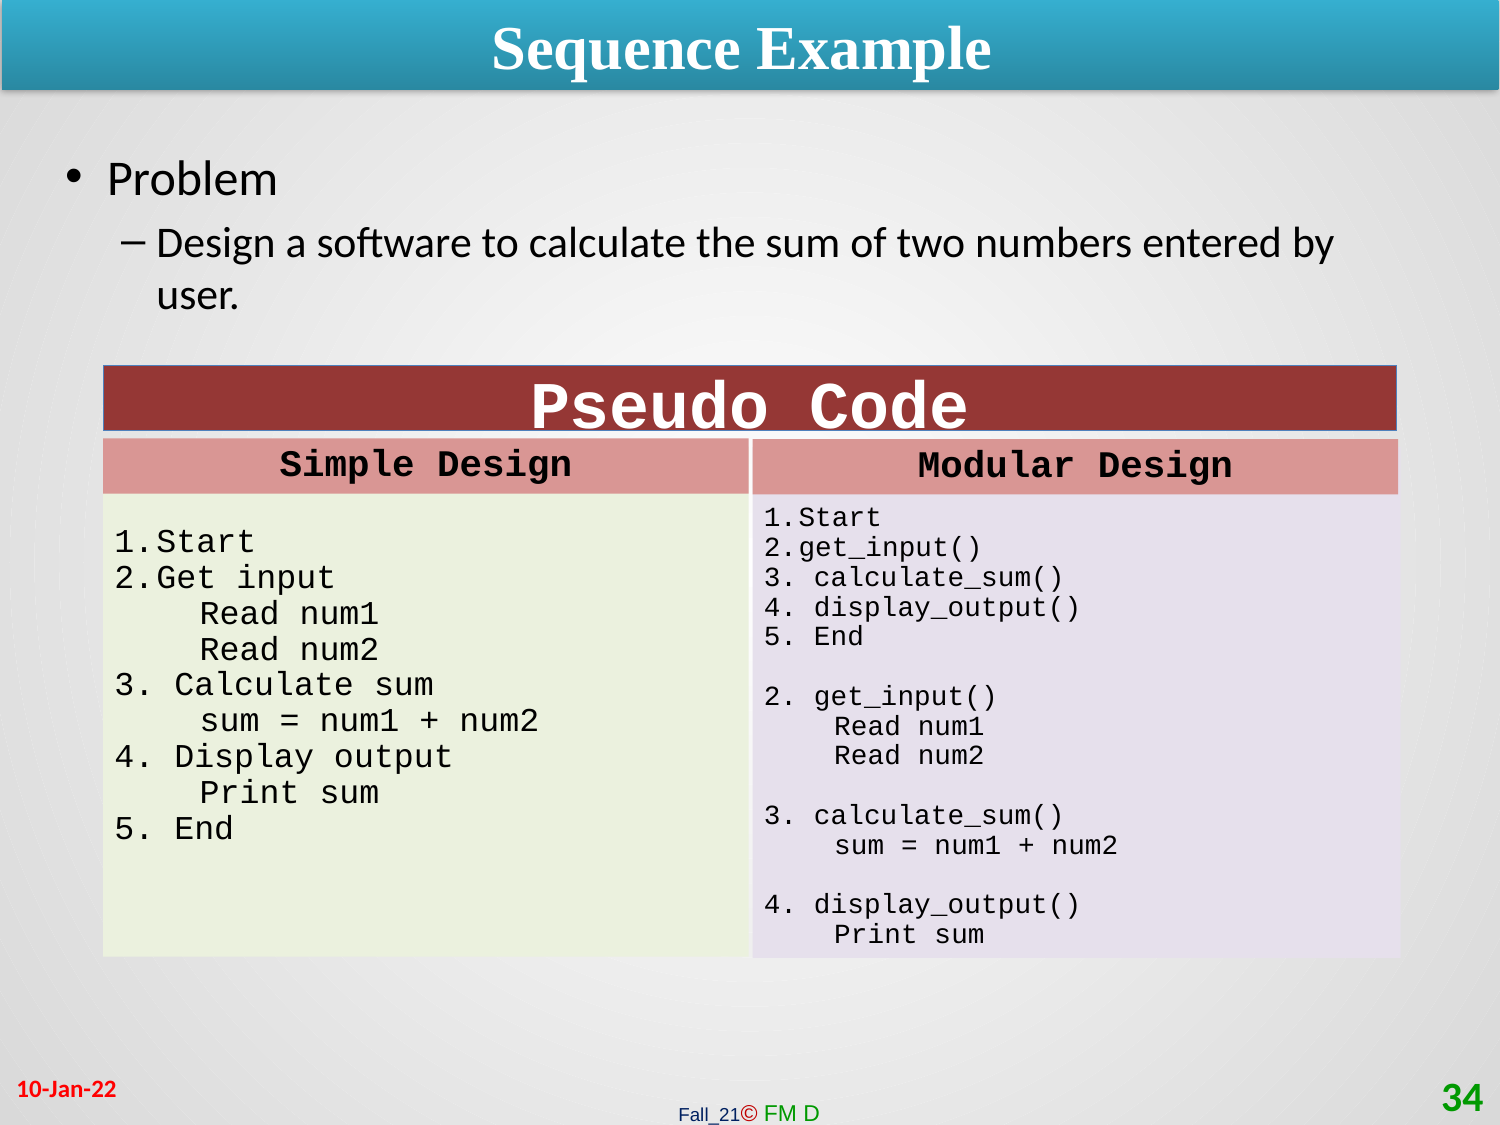

Sequence Example
Problem
Design a software to calculate the sum of two numbers entered by user.

Pseudo Code
Simple Design
Modular Design
Simple Design

Start
Get input
Read num1
Read num2
3. Calculate sum
sum = num1 + num2
4. Display output
Print sum
5. End

Modular Design

Start
get_input()
3. calculate_sum()
4. display_output()
5. End

2. get_input()
Read num1
Read num2

3. calculate_sum()
sum = num1 + num2

4. display_output()
Print sum

10-Jan-22
34